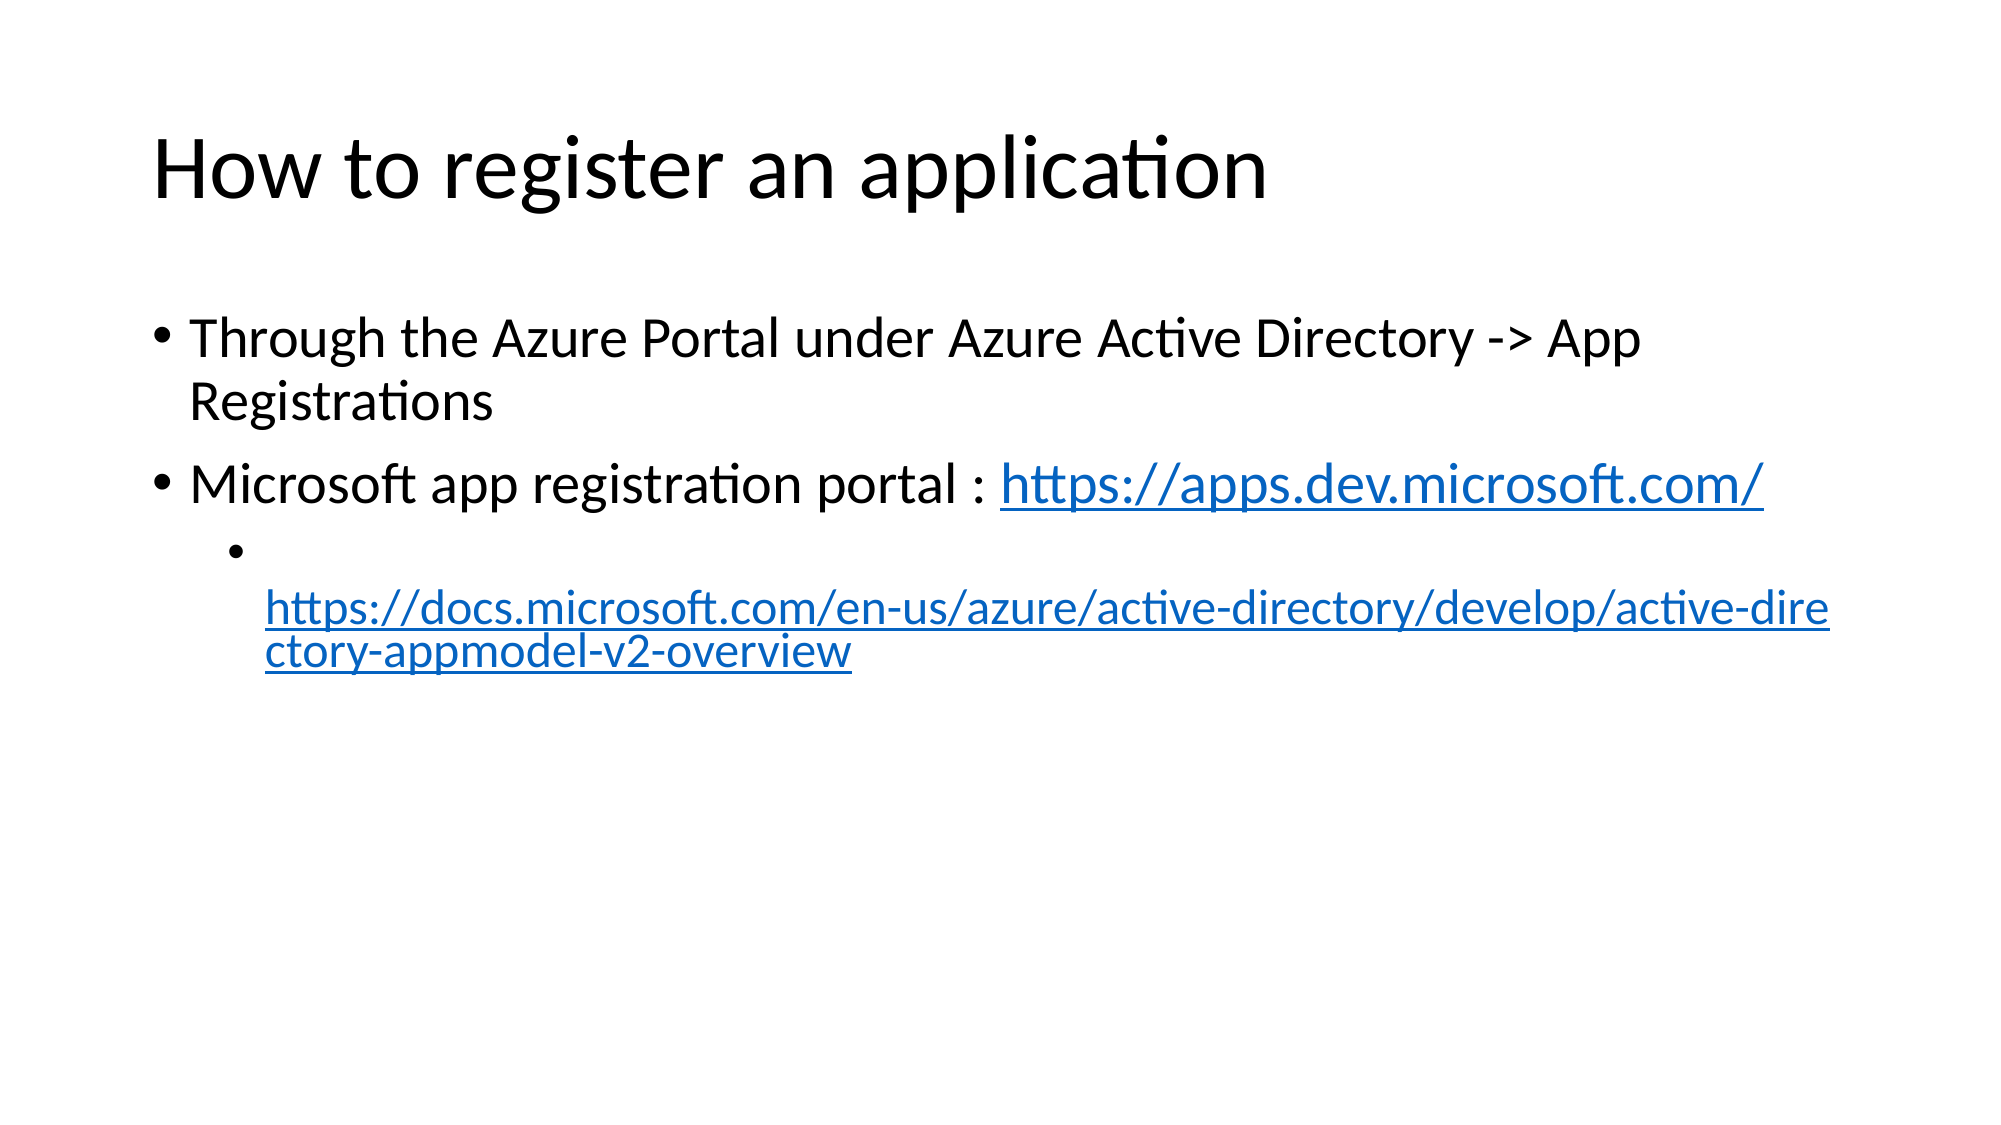

# How to register an application
Through the Azure Portal under Azure Active Directory -> App Registrations
Microsoft app registration portal : https://apps.dev.microsoft.com/
 https://docs.microsoft.com/en-us/azure/active-directory/develop/active-directory-appmodel-v2-overview